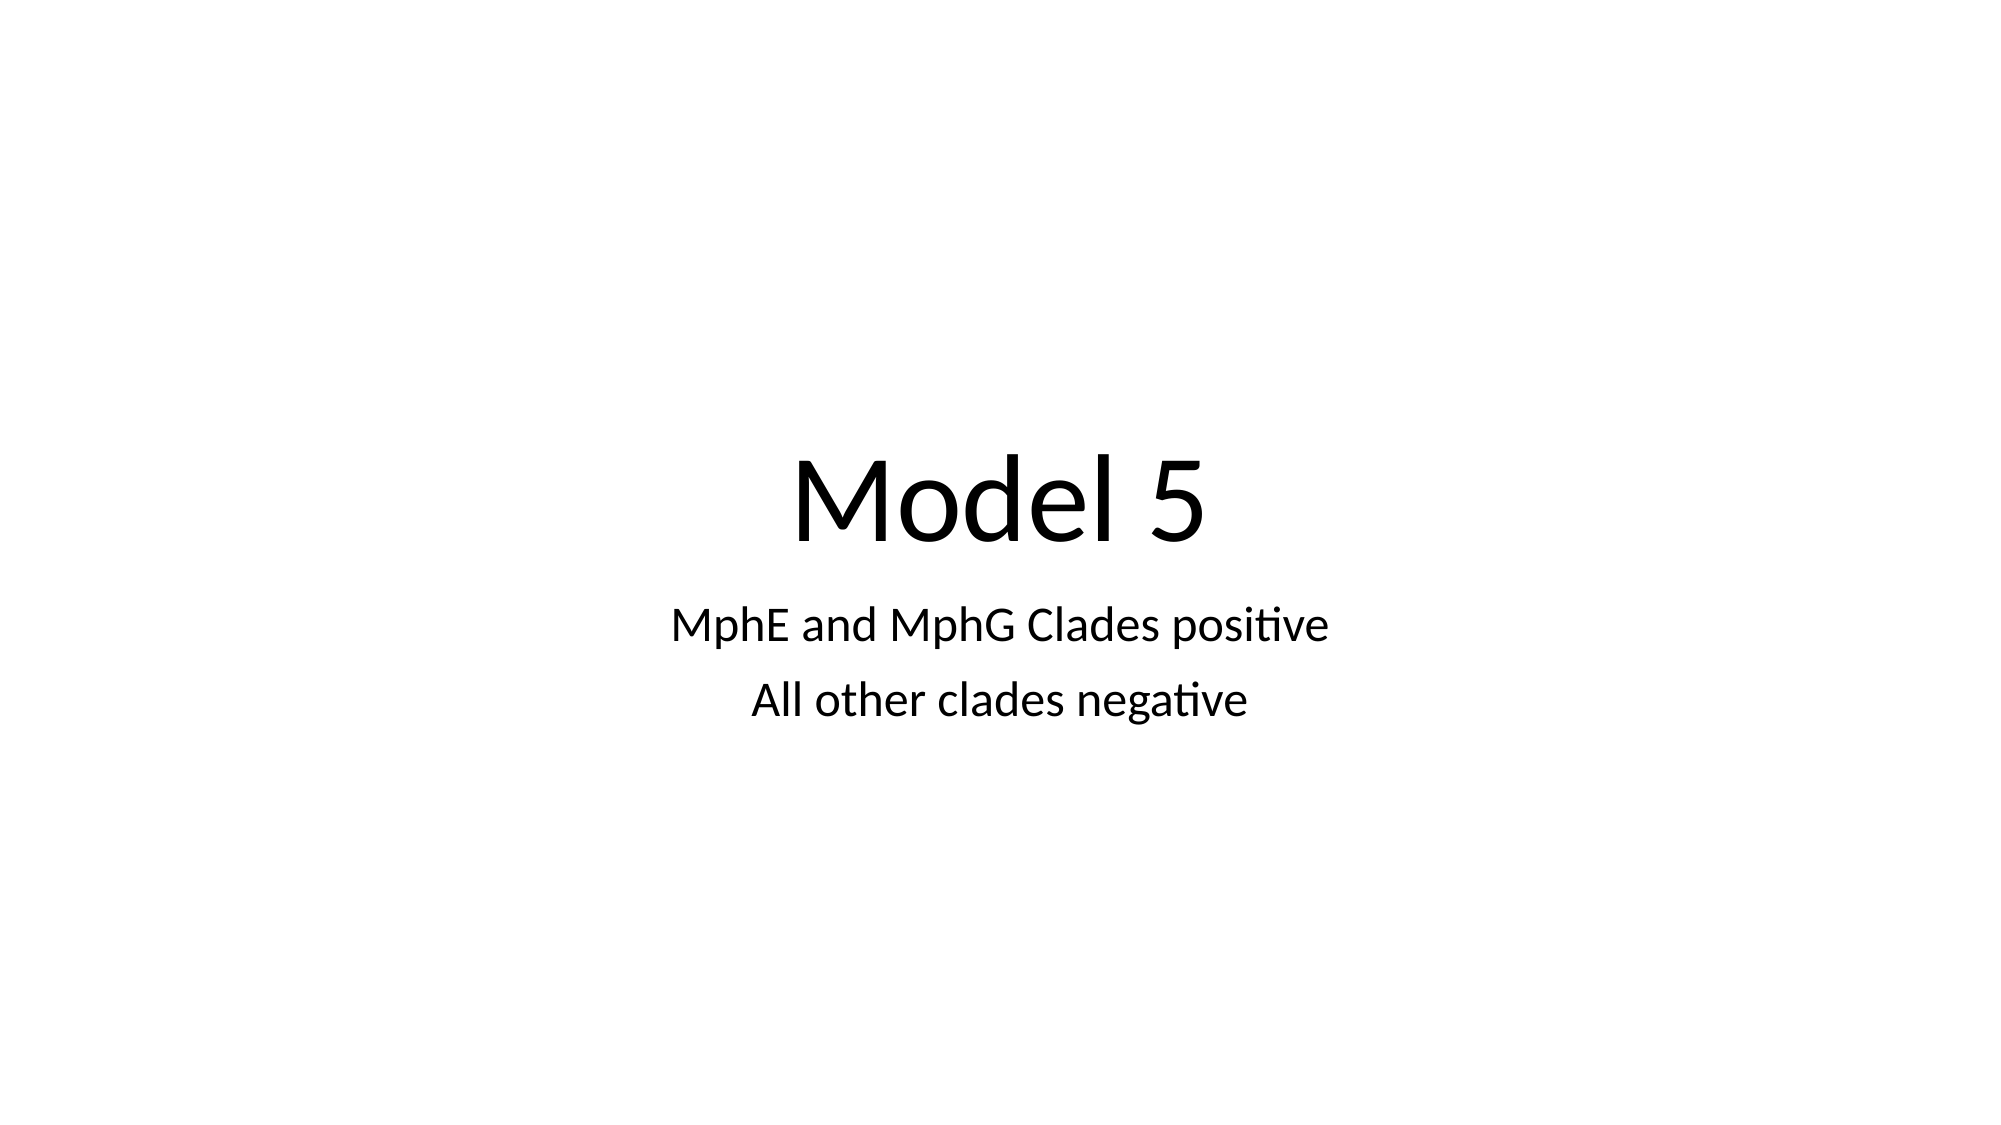

# Model 5
MphE and MphG Clades positive
All other clades negative